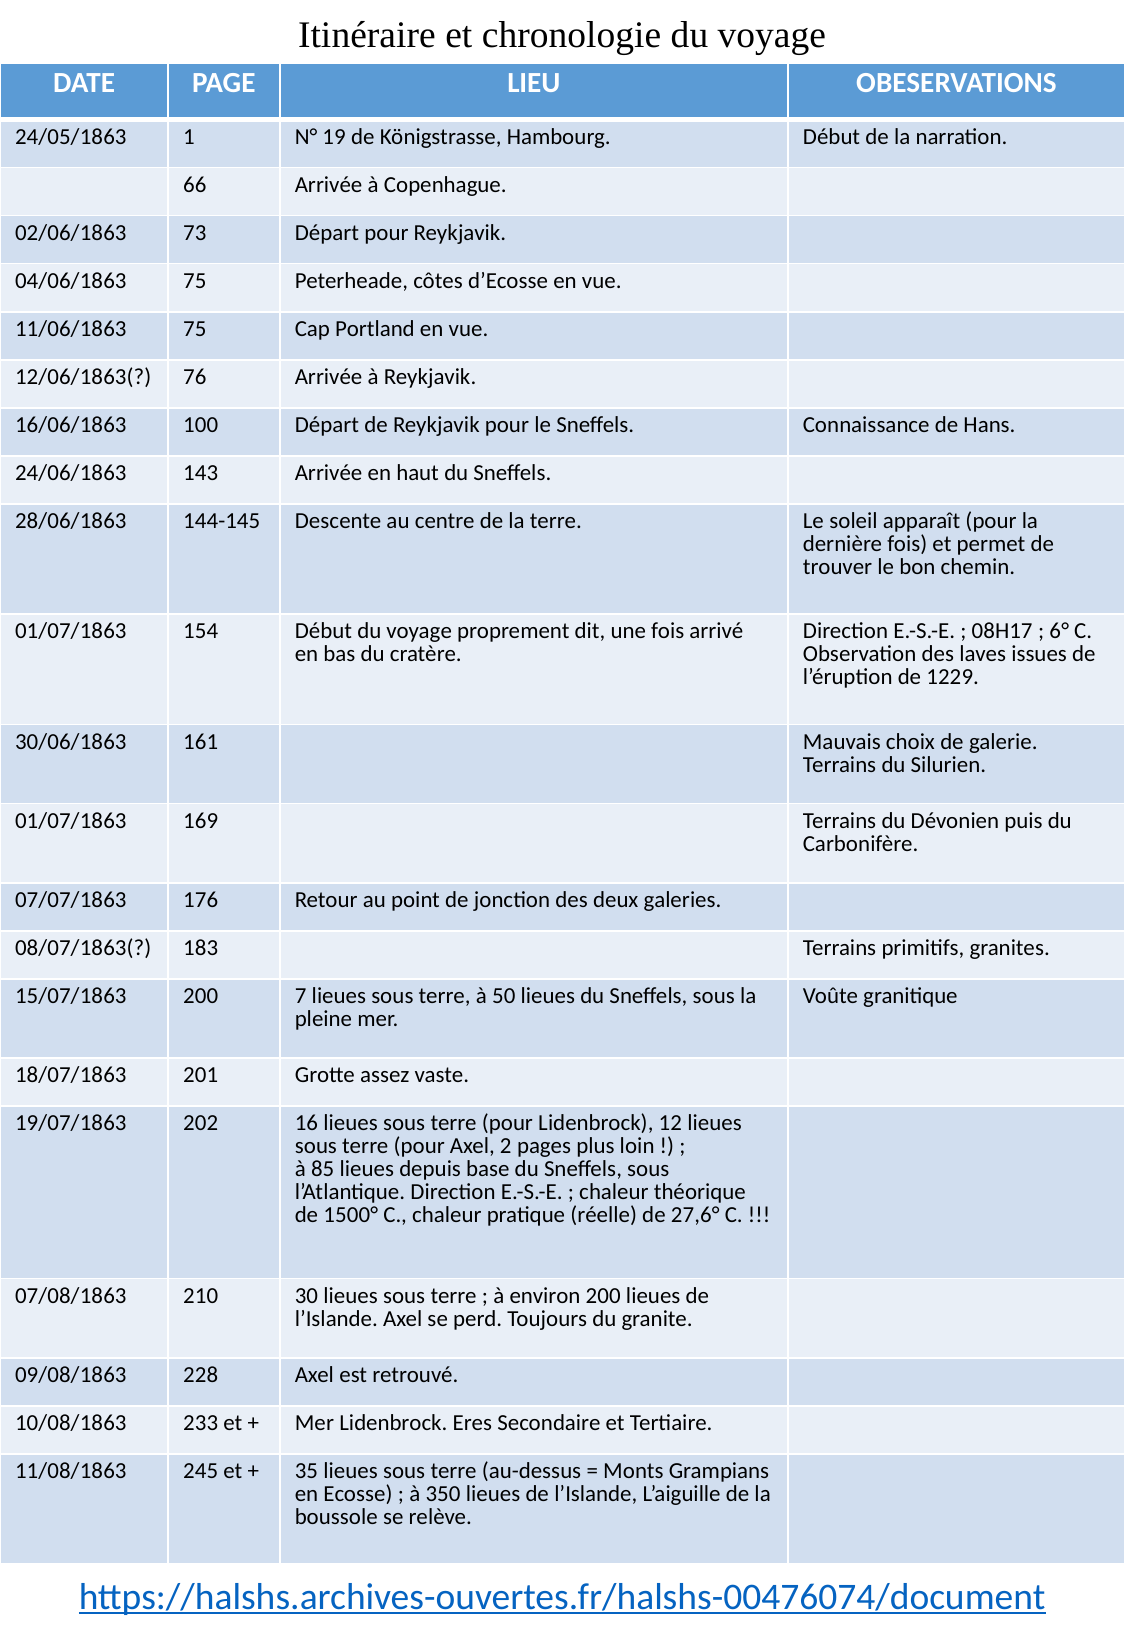

Itinéraire et chronologie du voyage
| DATE | PAGE | LIEU | OBESERVATIONS |
| --- | --- | --- | --- |
| 24/05/1863 | 1 | N° 19 de Königstrasse, Hambourg. | Début de la narration. |
|  | 66 | Arrivée à Copenhague. |  |
| 02/06/1863 | 73 | Départ pour Reykjavik. |  |
| 04/06/1863 | 75 | Peterheade, côtes d’Ecosse en vue. |  |
| 11/06/1863 | 75 | Cap Portland en vue. |  |
| 12/06/1863(?) | 76 | Arrivée à Reykjavik. |  |
| 16/06/1863 | 100 | Départ de Reykjavik pour le Sneffels. | Connaissance de Hans. |
| 24/06/1863 | 143 | Arrivée en haut du Sneffels. |  |
| 28/06/1863 | 144-145 | Descente au centre de la terre. | Le soleil apparaît (pour la dernière fois) et permet de trouver le bon chemin. |
| 01/07/1863 | 154 | Début du voyage proprement dit, une fois arrivé en bas du cratère. | Direction E.-S.-E. ; 08H17 ; 6° C. Observation des laves issues de l’éruption de 1229. |
| 30/06/1863 | 161 |  | Mauvais choix de galerie. Terrains du Silurien. |
| 01/07/1863 | 169 |  | Terrains du Dévonien puis du Carbonifère. |
| 07/07/1863 | 176 | Retour au point de jonction des deux galeries. |  |
| 08/07/1863(?) | 183 |  | Terrains primitifs, granites. |
| 15/07/1863 | 200 | 7 lieues sous terre, à 50 lieues du Sneffels, sous la pleine mer. | Voûte granitique |
| 18/07/1863 | 201 | Grotte assez vaste. |  |
| 19/07/1863 | 202 | 16 lieues sous terre (pour Lidenbrock), 12 lieues sous terre (pour Axel, 2 pages plus loin !) ; à 85 lieues depuis base du Sneffels, sous l’Atlantique. Direction E.-S.-E. ; chaleur théorique de 1500° C., chaleur pratique (réelle) de 27,6° C. !!! |  |
| 07/08/1863 | 210 | 30 lieues sous terre ; à environ 200 lieues de l’Islande. Axel se perd. Toujours du granite. |  |
| 09/08/1863 | 228 | Axel est retrouvé. |  |
| 10/08/1863 | 233 et + | Mer Lidenbrock. Eres Secondaire et Tertiaire. |  |
| 11/08/1863 | 245 et + | 35 lieues sous terre (au-dessus = Monts Grampians en Ecosse) ; à 350 lieues de l’Islande, L’aiguille de la boussole se relève. |  |
https://halshs.archives-ouvertes.fr/halshs-00476074/document